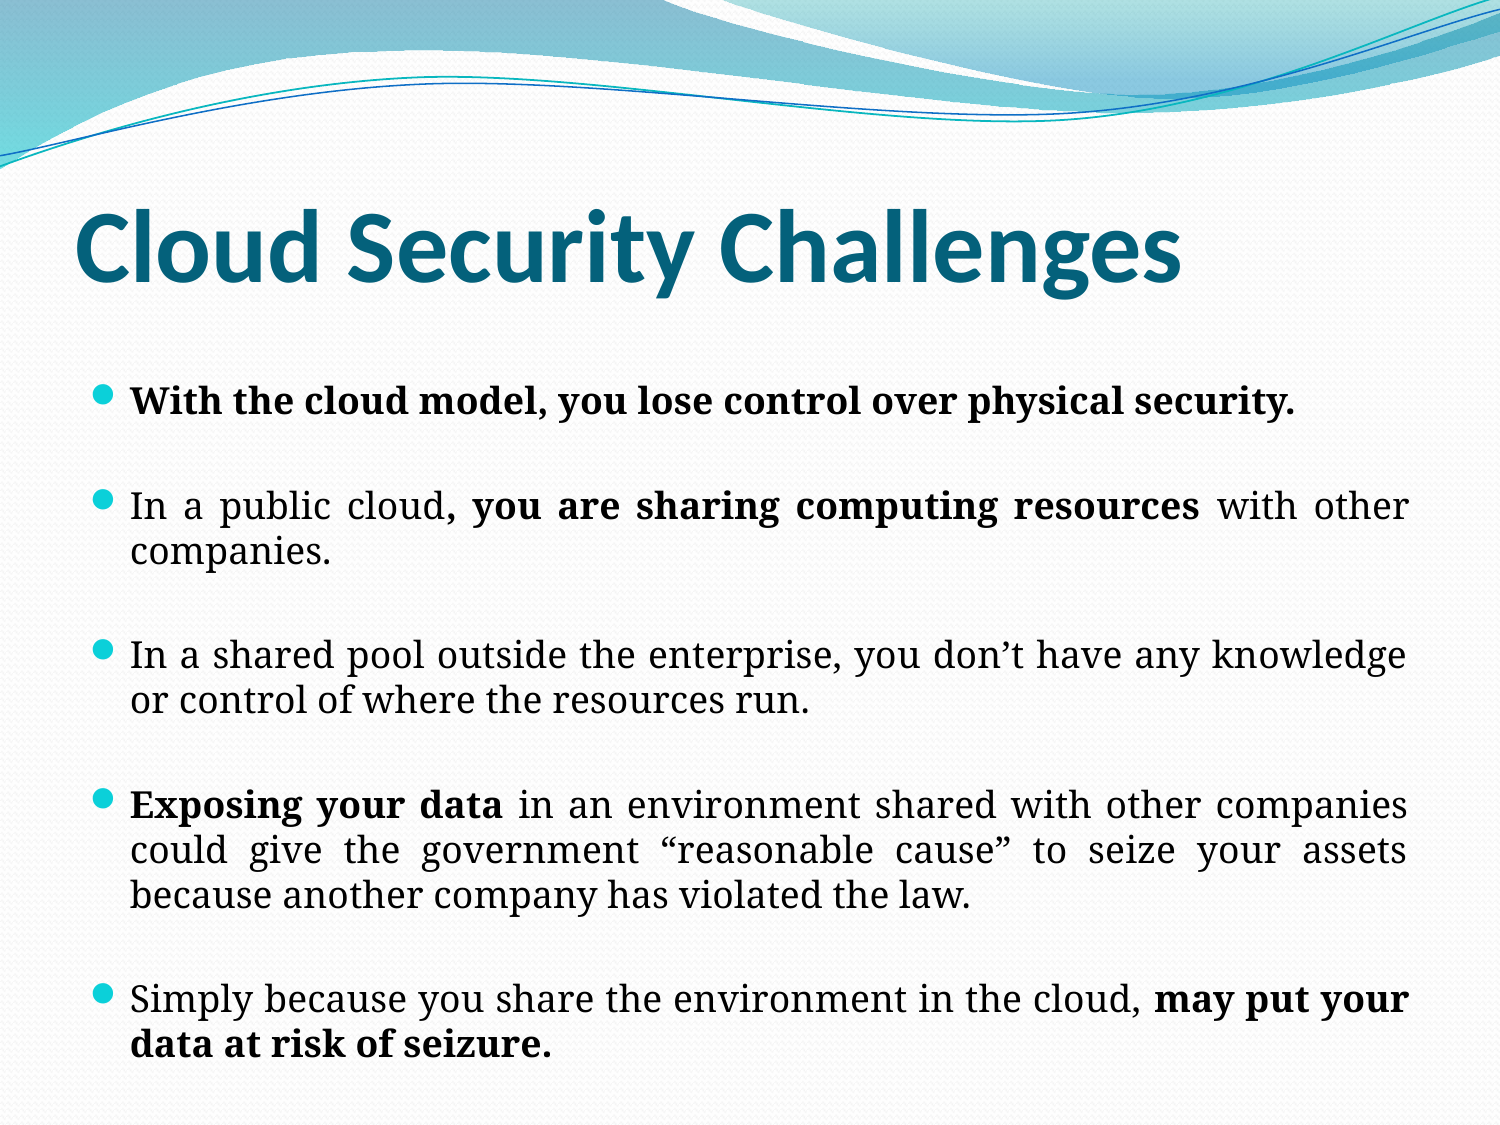

# Cloud Security Challenges

With the cloud model, you lose control over physical security.

In a public cloud, you are sharing computing resources with other companies.

In a shared pool outside the enterprise, you don’t have any knowledge or control of where the resources run.

Exposing your data in an environment shared with other companies could give the government “reasonable cause” to seize your assets because another company has violated the law.

Simply because you share the environment in the cloud, may put your data at risk of seizure.